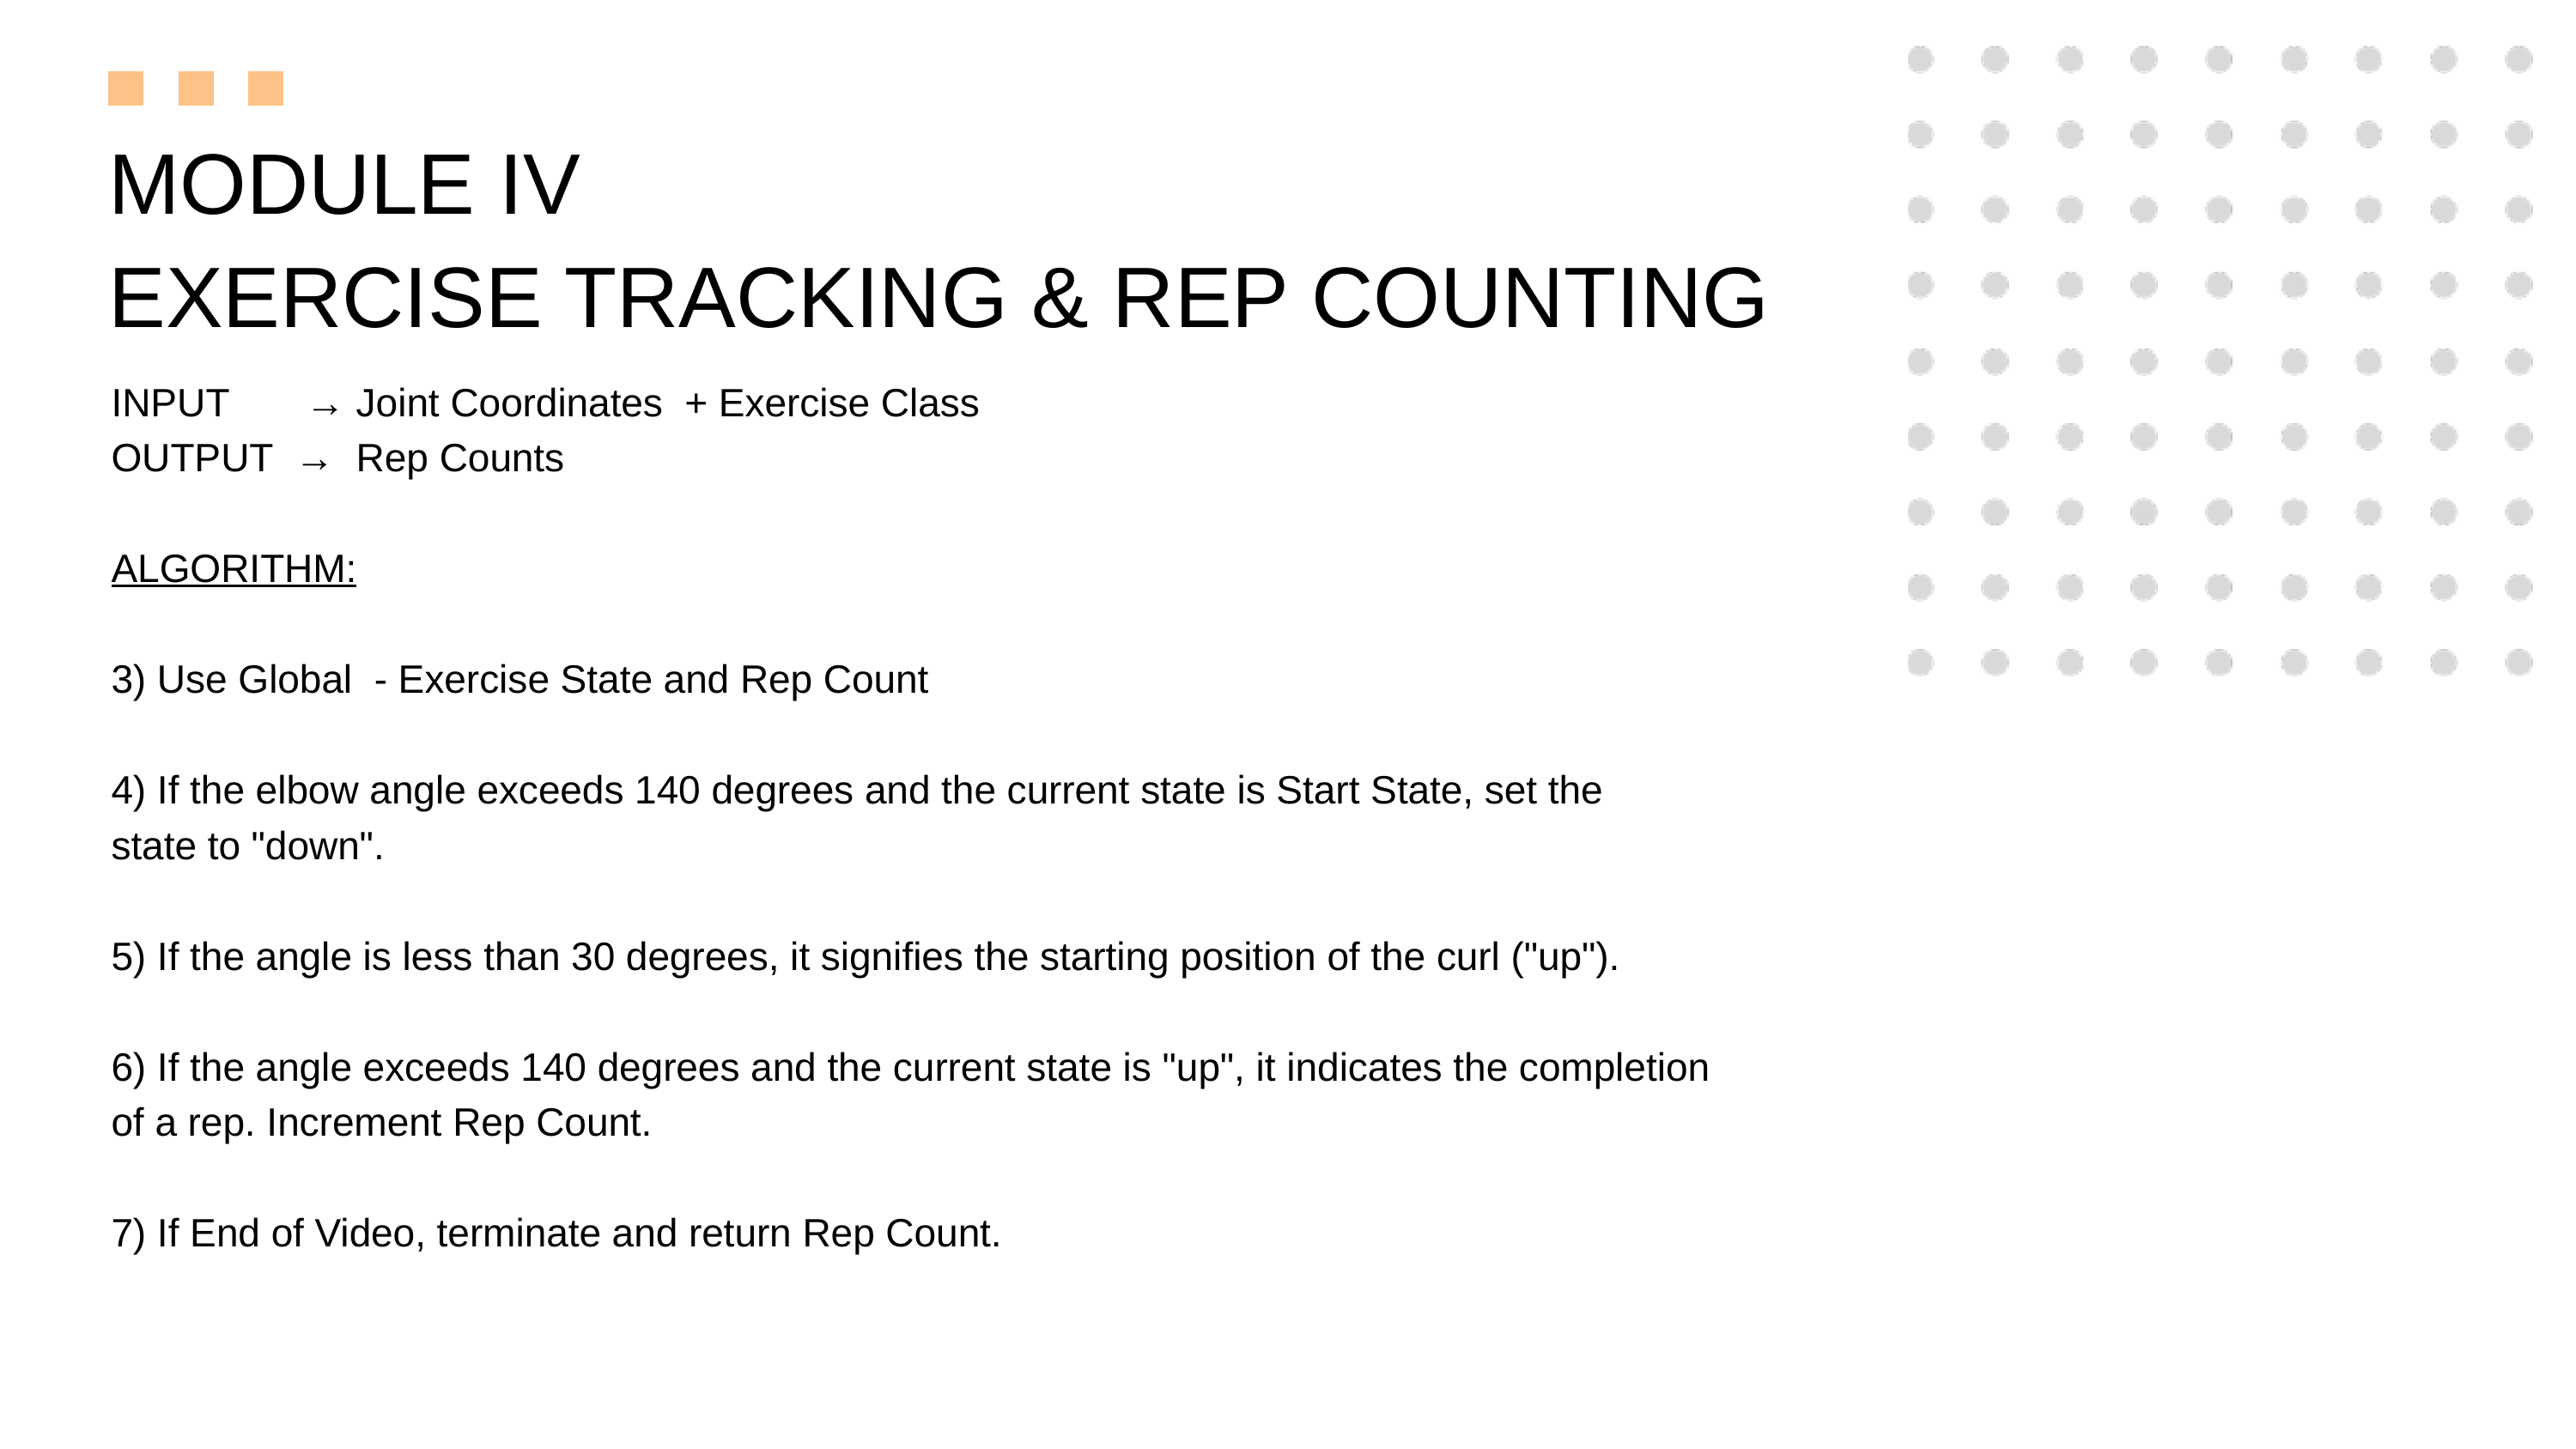

MODULE IV
EXERCISE TRACKING & REP COUNTING
INPUT       → Joint Coordinates  + Exercise Class
OUTPUT  →  Rep Counts

ALGORITHM:

3) Use Global  - Exercise State and Rep Count

4) If the elbow angle exceeds 140 degrees and the current state is Start State, set the
state to "down".

5) If the angle is less than 30 degrees, it signifies the starting position of the curl ("up").

6) If the angle exceeds 140 degrees and the current state is "up", it indicates the completion
of a rep. Increment Rep Count.

7) If End of Video, terminate and return Rep Count.